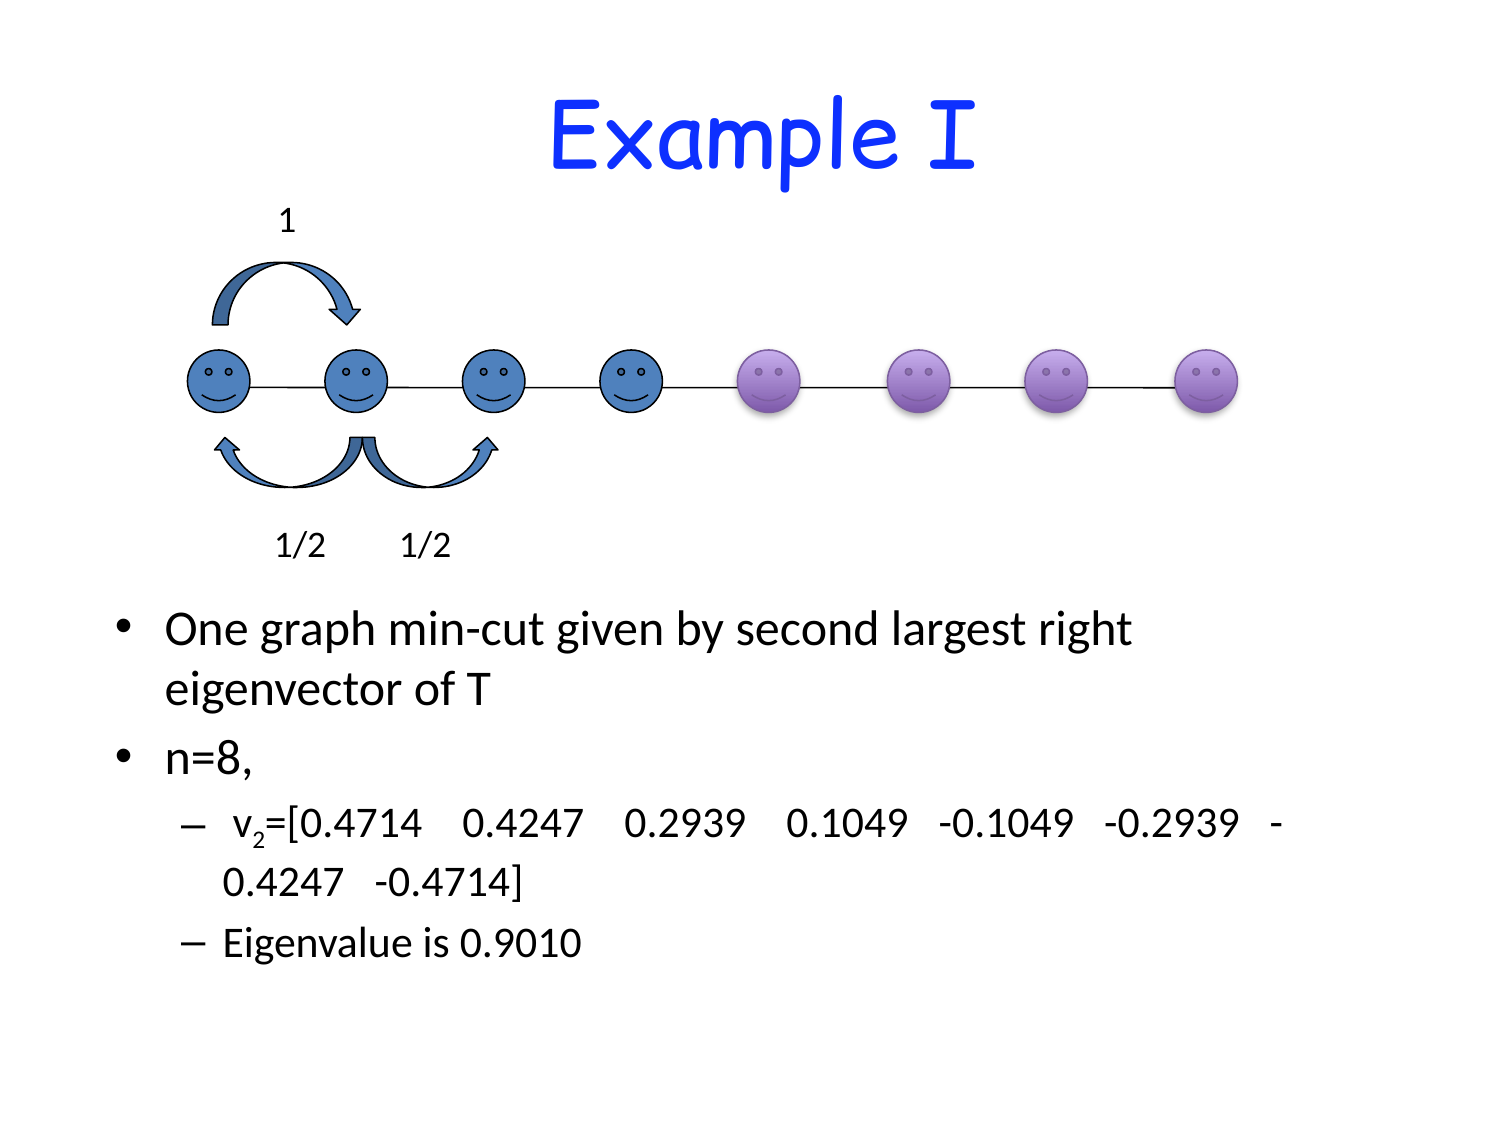

# Example I
1

1/2
1/2
One graph min-cut given by second largest right eigenvector of T
n=8,
 v2=[0.4714    0.4247    0.2939    0.1049   -0.1049   -0.2939   -0.4247   -0.4714]
Eigenvalue is 0.9010